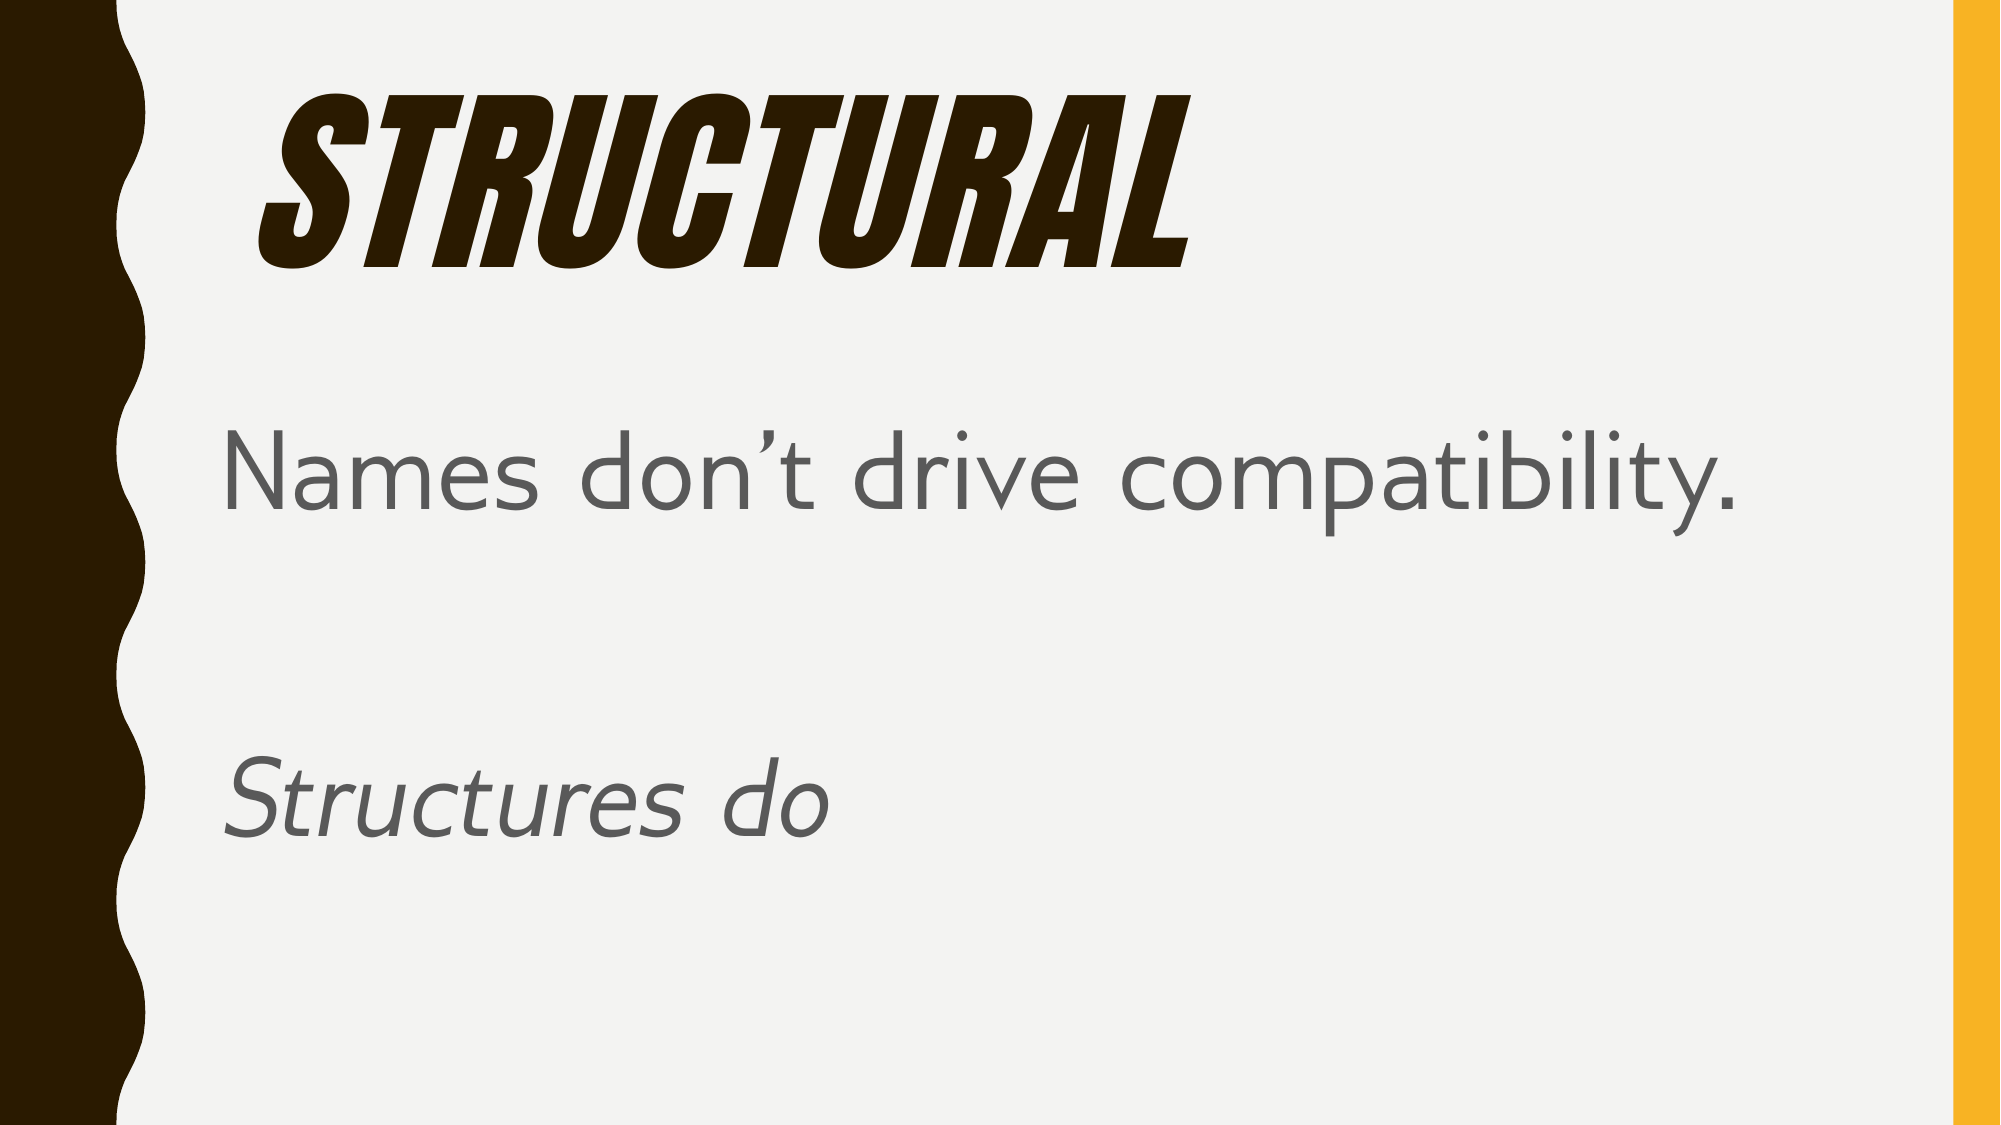

Structural
Names don’t drive compatibility.

Structures do